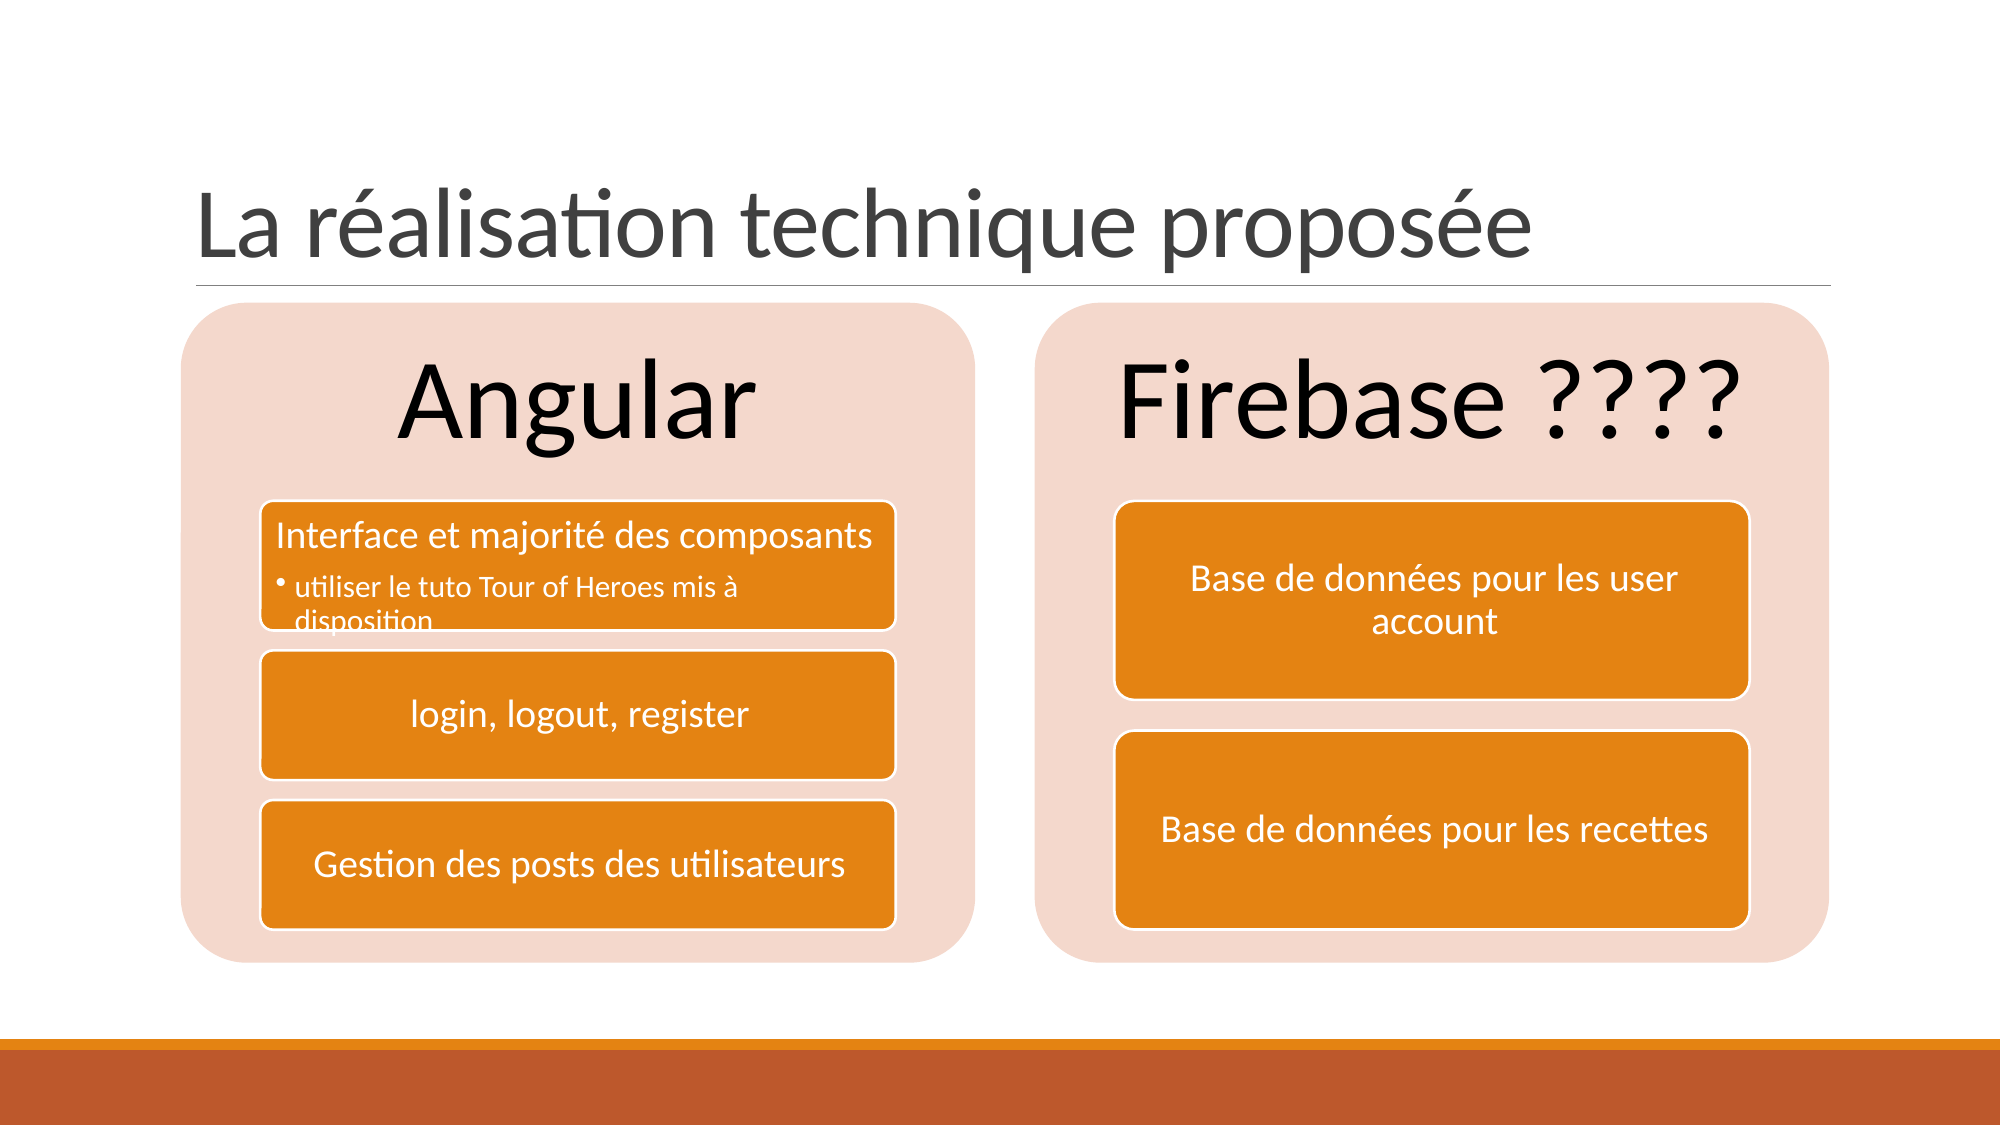

# La réalisation technique proposée
Angular
Interface et majorité des composants
utiliser le tuto Tour of Heroes mis à disposition
login, logout, register
Gestion des posts des utilisateurs
Firebase ????
Base de données pour les user account
Base de données pour les recettes